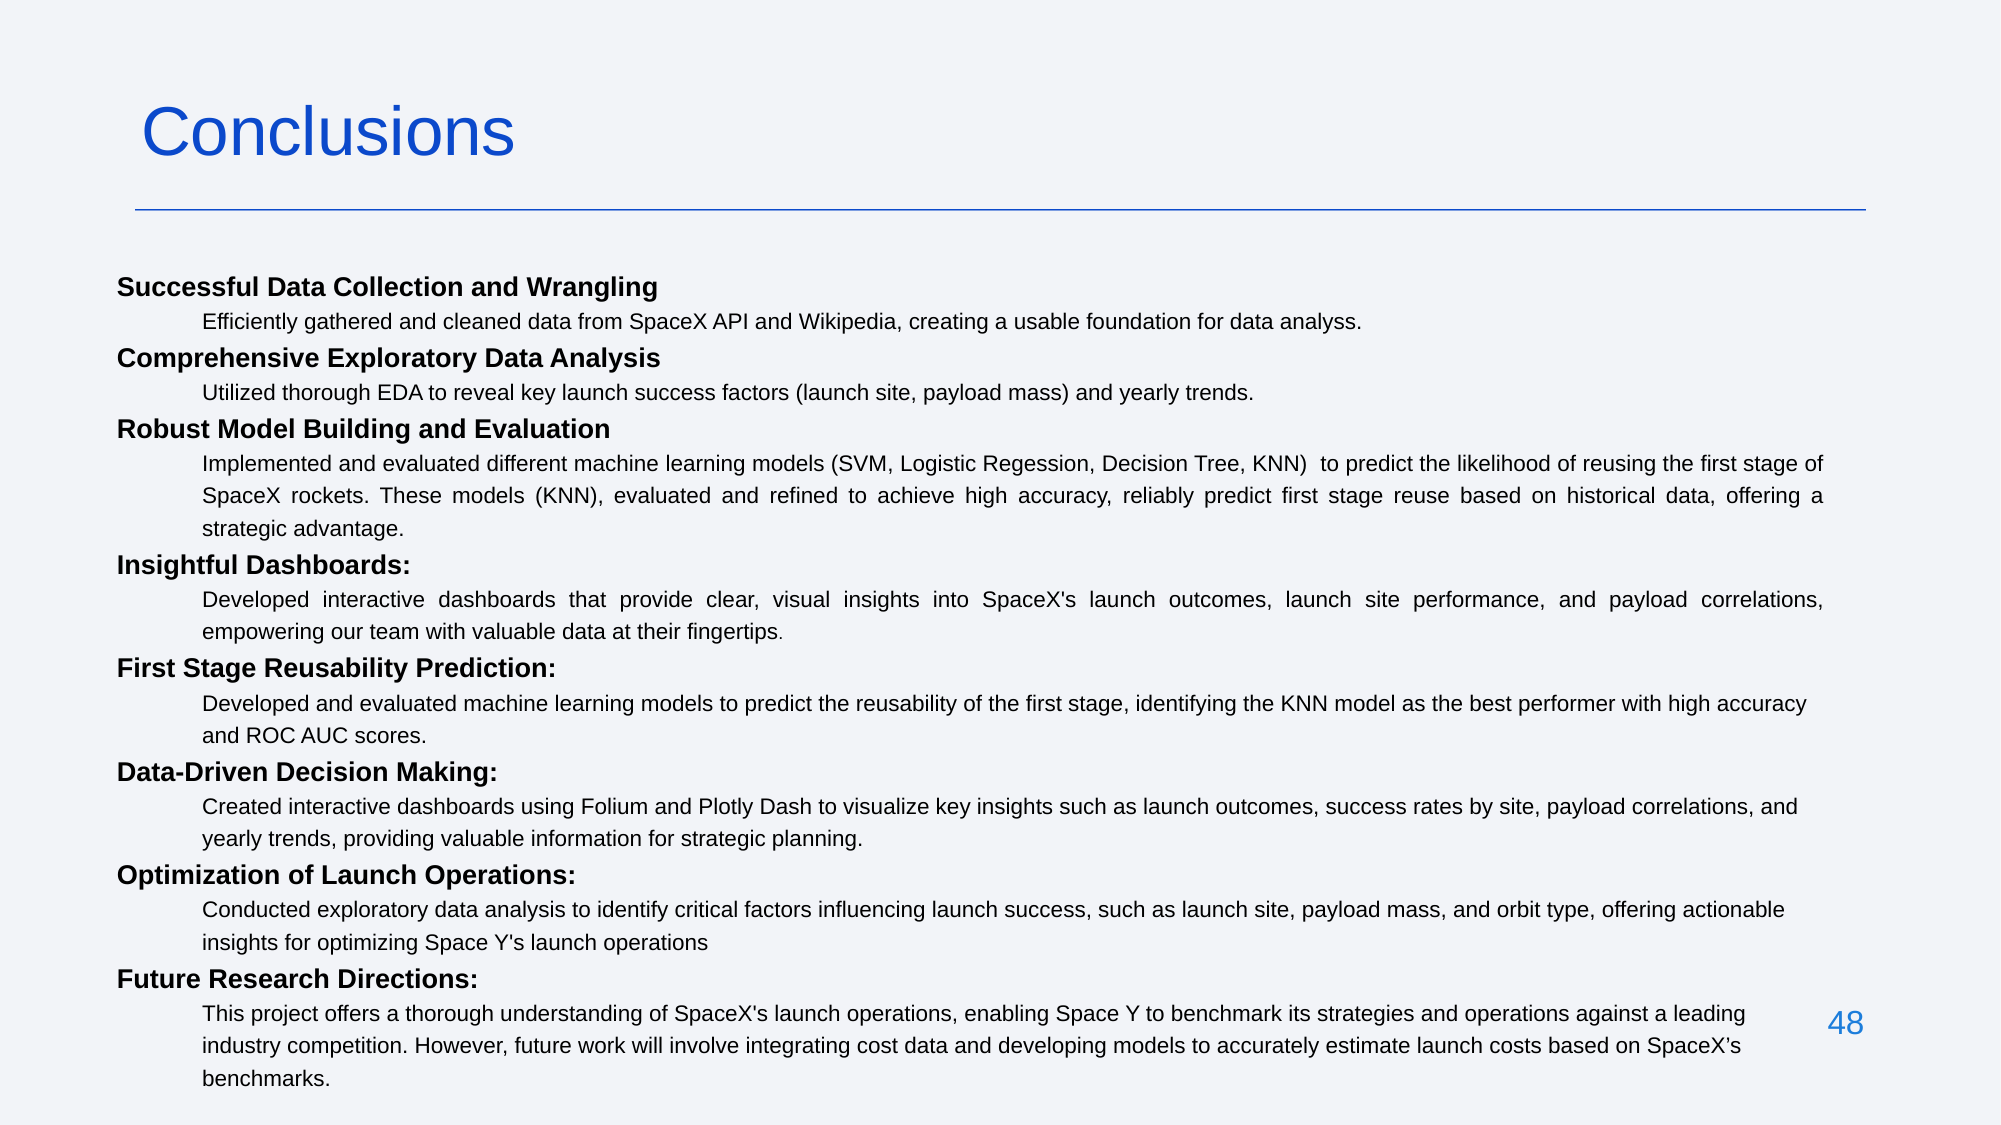

Conclusions
Successful Data Collection and Wrangling
Efficiently gathered and cleaned data from SpaceX API and Wikipedia, creating a usable foundation for data analyss.
Comprehensive Exploratory Data Analysis
Utilized thorough EDA to reveal key launch success factors (launch site, payload mass) and yearly trends.
Robust Model Building and Evaluation
Implemented and evaluated different machine learning models (SVM, Logistic Regession, Decision Tree, KNN)  to predict the likelihood of reusing the first stage of SpaceX rockets. These models (KNN), evaluated and refined to achieve high accuracy, reliably predict first stage reuse based on historical data, offering a strategic advantage.
Insightful Dashboards:
Developed interactive dashboards that provide clear, visual insights into SpaceX's launch outcomes, launch site performance, and payload correlations, empowering our team with valuable data at their fingertips.
First Stage Reusability Prediction:
Developed and evaluated machine learning models to predict the reusability of the first stage, identifying the KNN model as the best performer with high accuracy and ROC AUC scores.
Data-Driven Decision Making:
Created interactive dashboards using Folium and Plotly Dash to visualize key insights such as launch outcomes, success rates by site, payload correlations, and yearly trends, providing valuable information for strategic planning.
Optimization of Launch Operations:
Conducted exploratory data analysis to identify critical factors influencing launch success, such as launch site, payload mass, and orbit type, offering actionable insights for optimizing Space Y's launch operations
Future Research Directions:
This project offers a thorough understanding of SpaceX's launch operations, enabling Space Y to benchmark its strategies and operations against a leading industry competition. However, future work will involve integrating cost data and developing models to accurately estimate launch costs based on SpaceX’s benchmarks.

48